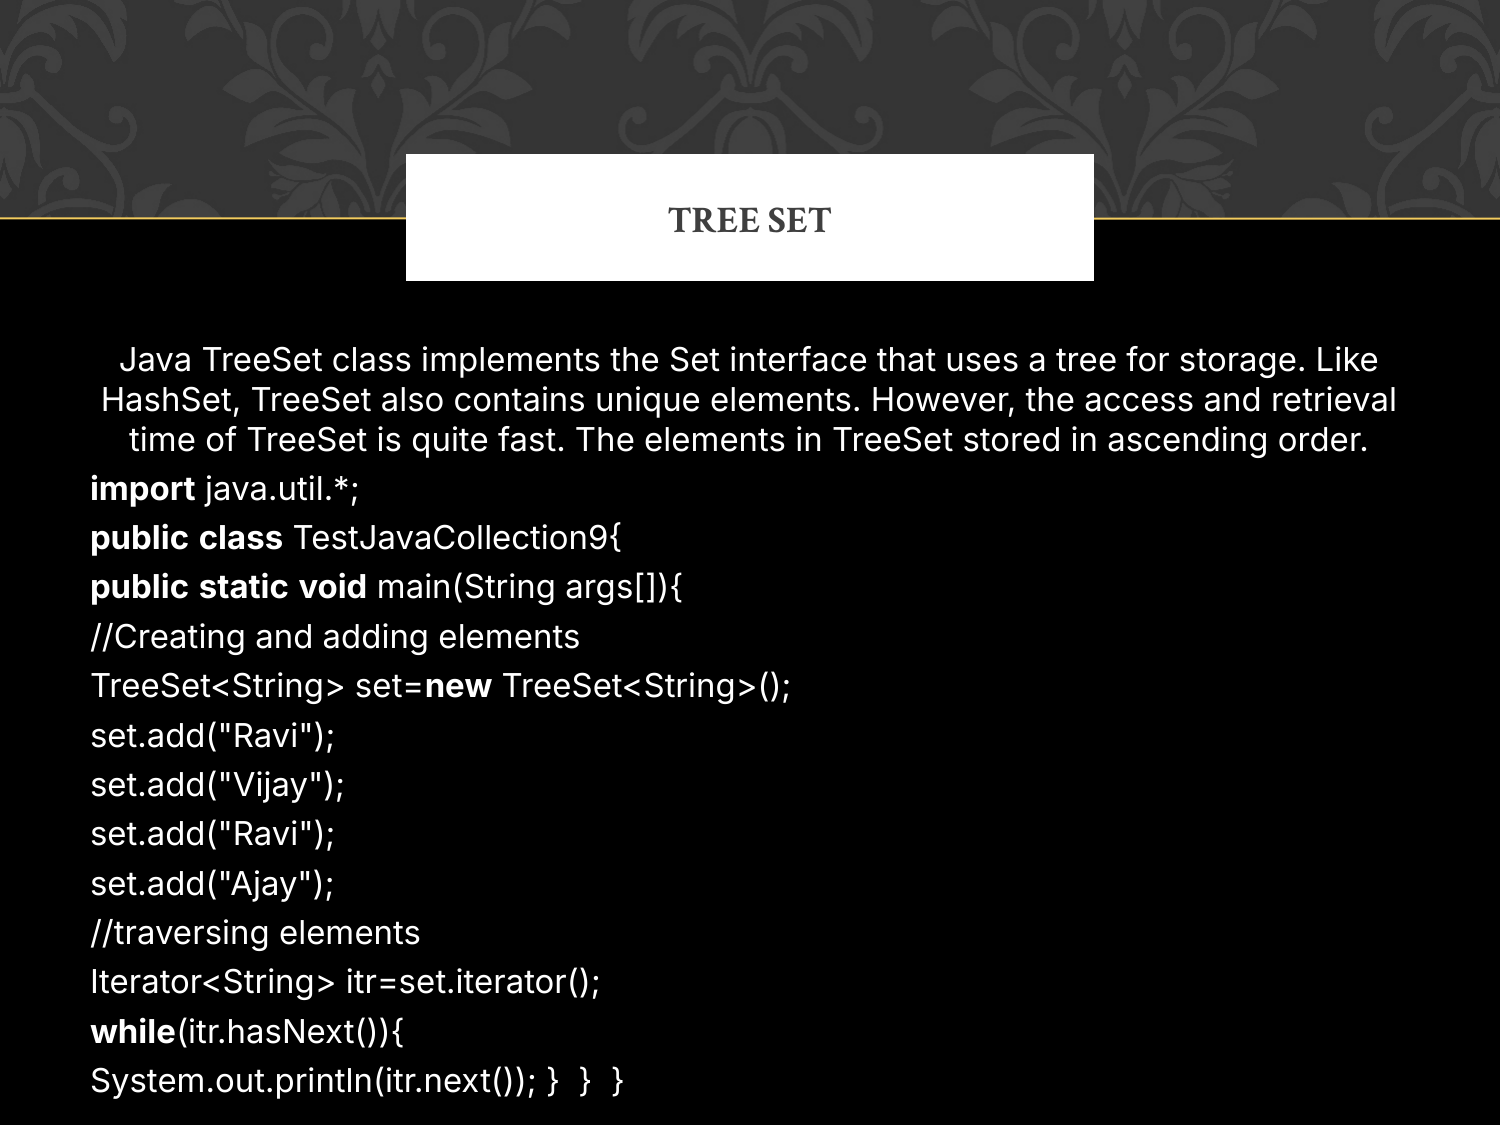

# TREE SET
Java TreeSet class implements the Set interface that uses a tree for storage. Like HashSet, TreeSet also contains unique elements. However, the access and retrieval time of TreeSet is quite fast. The elements in TreeSet stored in ascending order.
import java.util.*;
public class TestJavaCollection9{
public static void main(String args[]){
//Creating and adding elements
TreeSet<String> set=new TreeSet<String>();
set.add("Ravi");
set.add("Vijay");
set.add("Ravi");
set.add("Ajay");
//traversing elements
Iterator<String> itr=set.iterator();
while(itr.hasNext()){
System.out.println(itr.next()); }  }  }